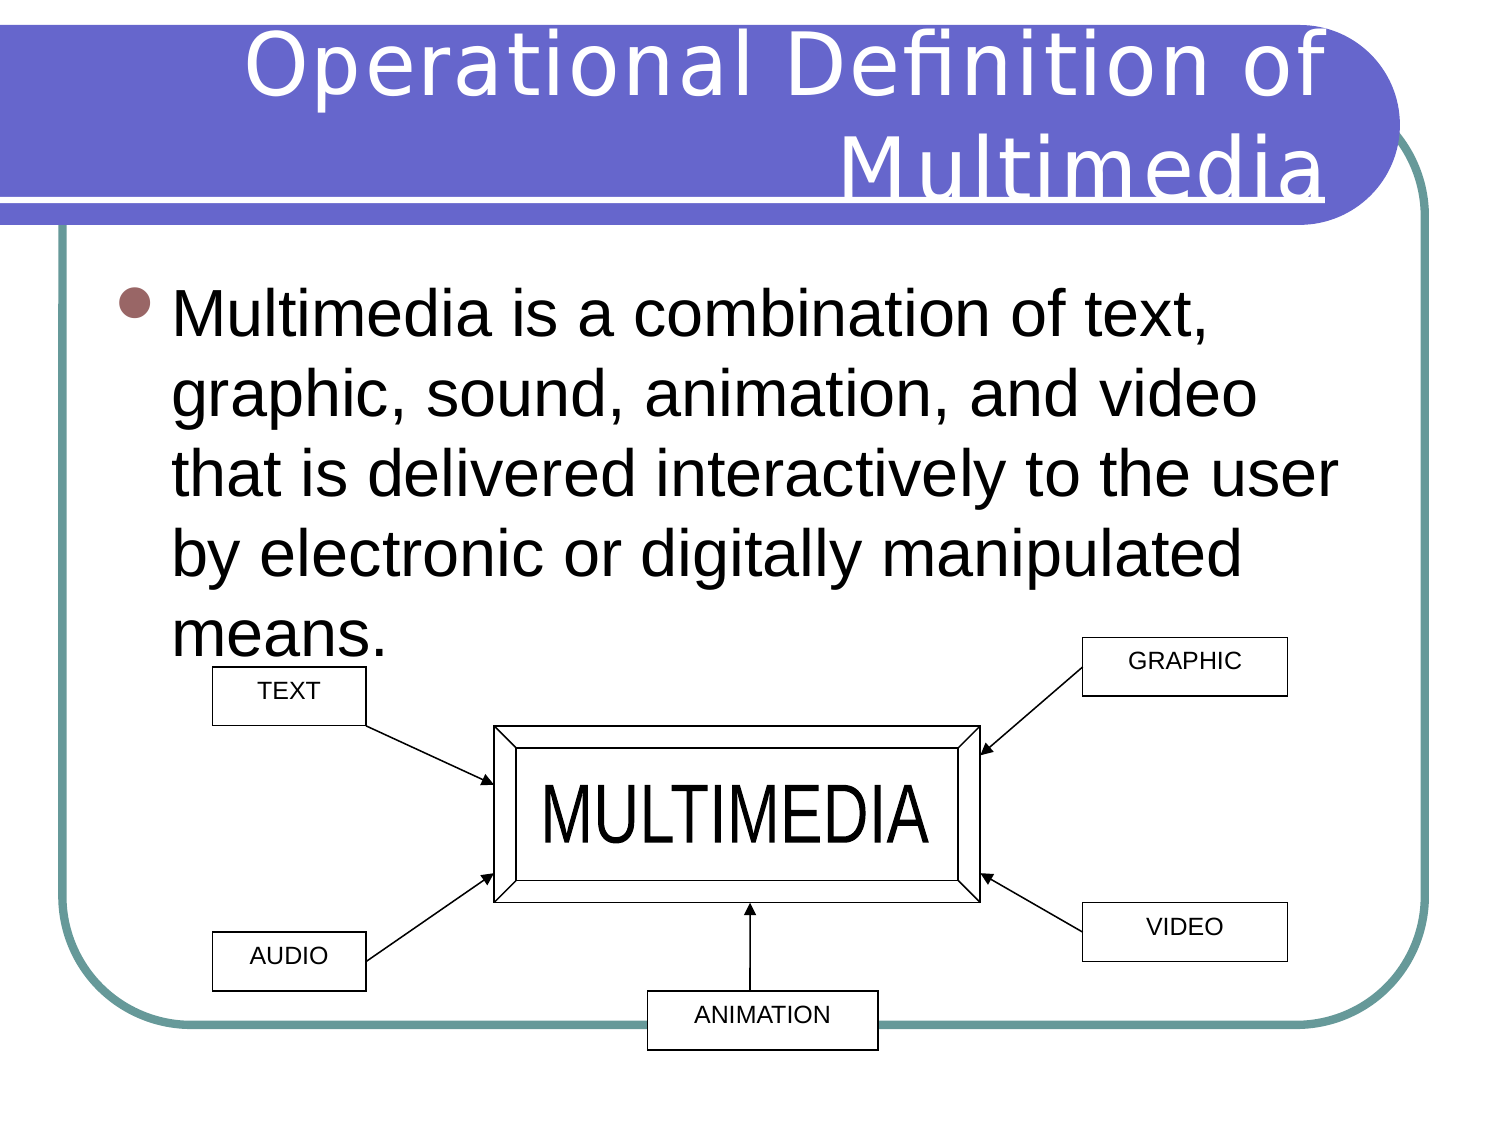

# Operational Definition of Multimedia
Multimedia is a combination of text, graphic, sound, animation, and video that is delivered interactively to the user by electronic or digitally manipulated means.
GRAPHIC

TEXT

MULTIMEDIA

VIDEO
AUDIO
ANIMATION